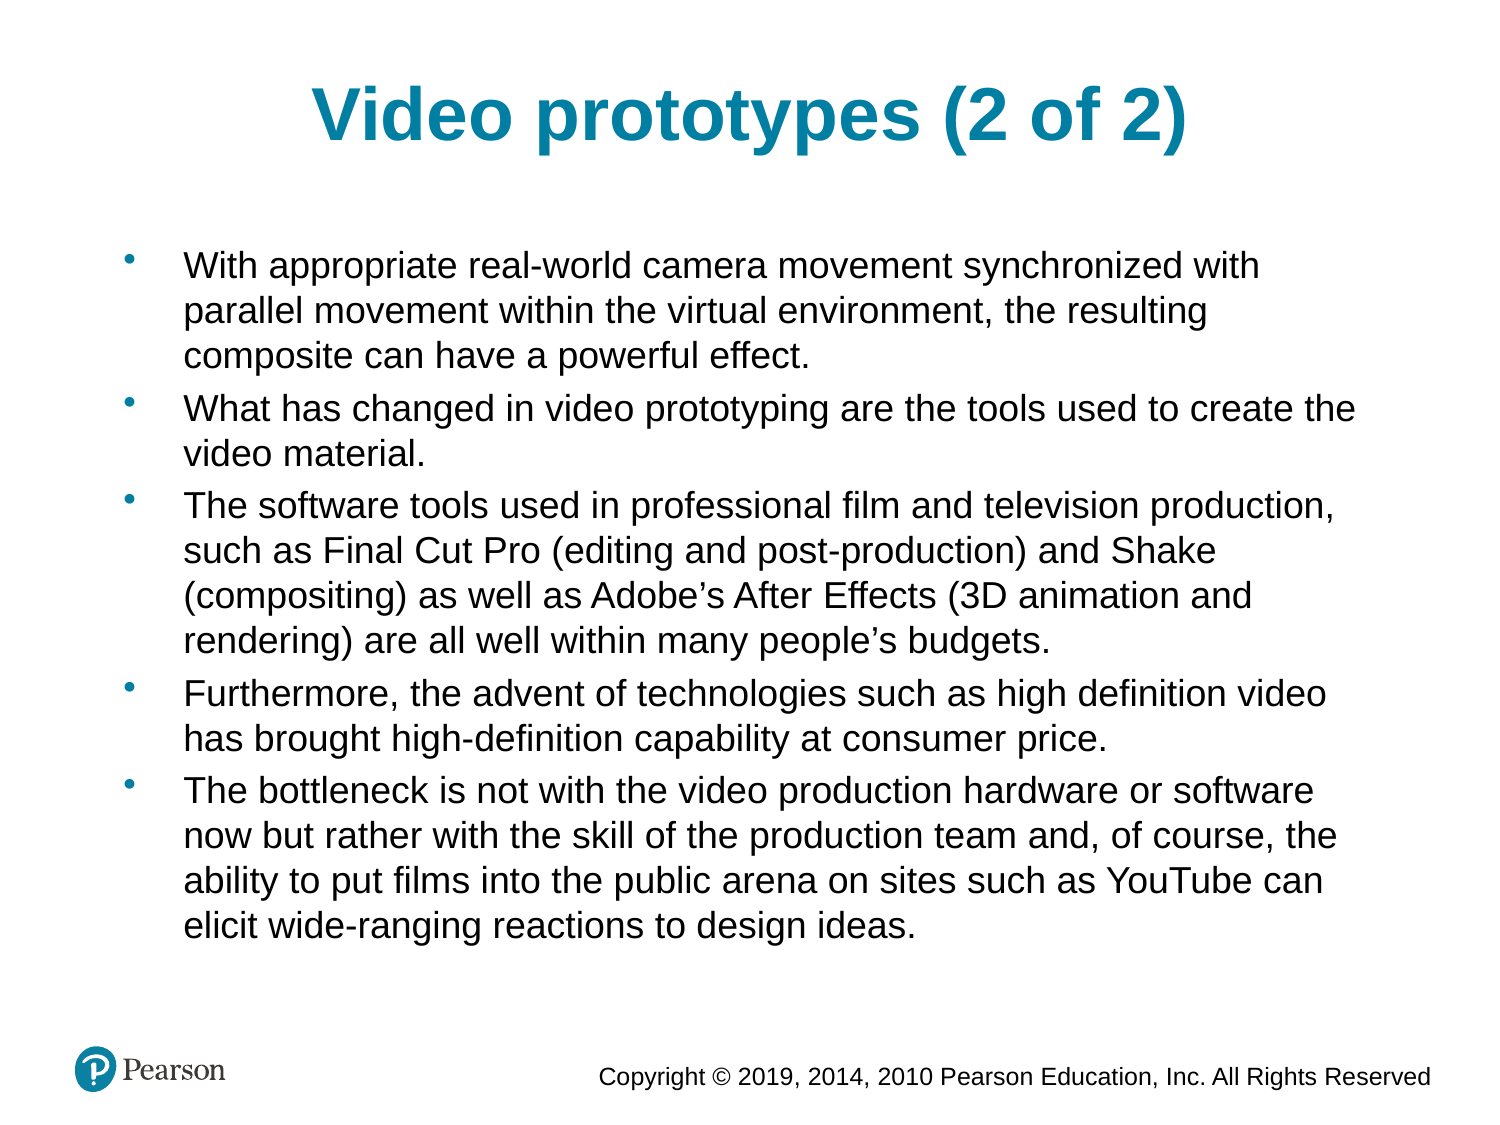

Video prototypes (2 of 2)
With appropriate real-world camera movement synchronized with parallel movement within the virtual environment, the resulting composite can have a powerful effect.
What has changed in video prototyping are the tools used to create the video material.
The software tools used in professional film and television production, such as Final Cut Pro (editing and post-production) and Shake (compositing) as well as Adobe’s After Effects (3D animation and rendering) are all well within many people’s budgets.
Furthermore, the advent of technologies such as high definition video has brought high-definition capability at consumer price.
The bottleneck is not with the video production hardware or software now but rather with the skill of the production team and, of course, the ability to put films into the public arena on sites such as YouTube can elicit wide-ranging reactions to design ideas.